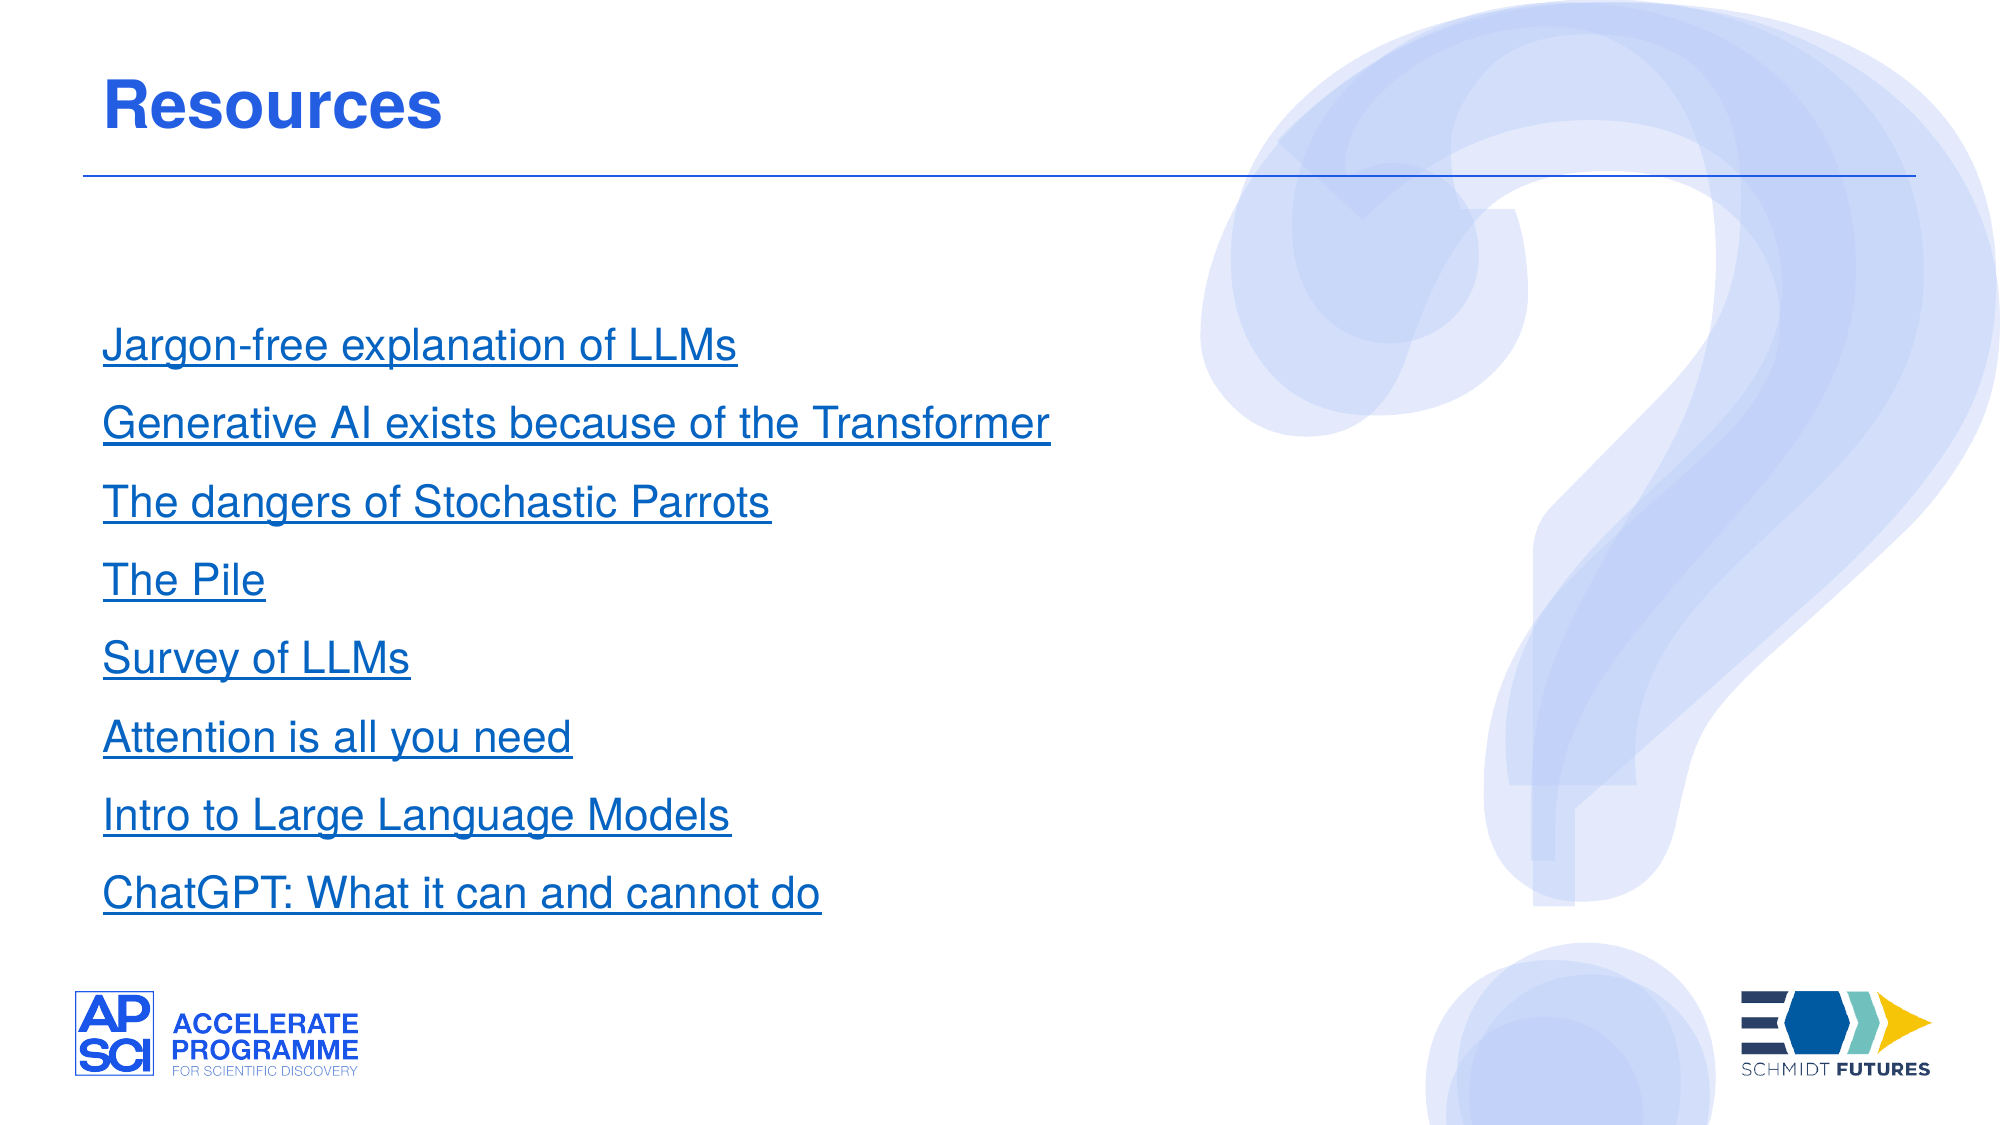

Resources
Jargon-free explanation of LLMs
Generative AI exists because of the Transformer
The dangers of Stochastic Parrots
The Pile
Survey of LLMs
Attention is all you need
Intro to Large Language Models
ChatGPT: What it can and cannot do